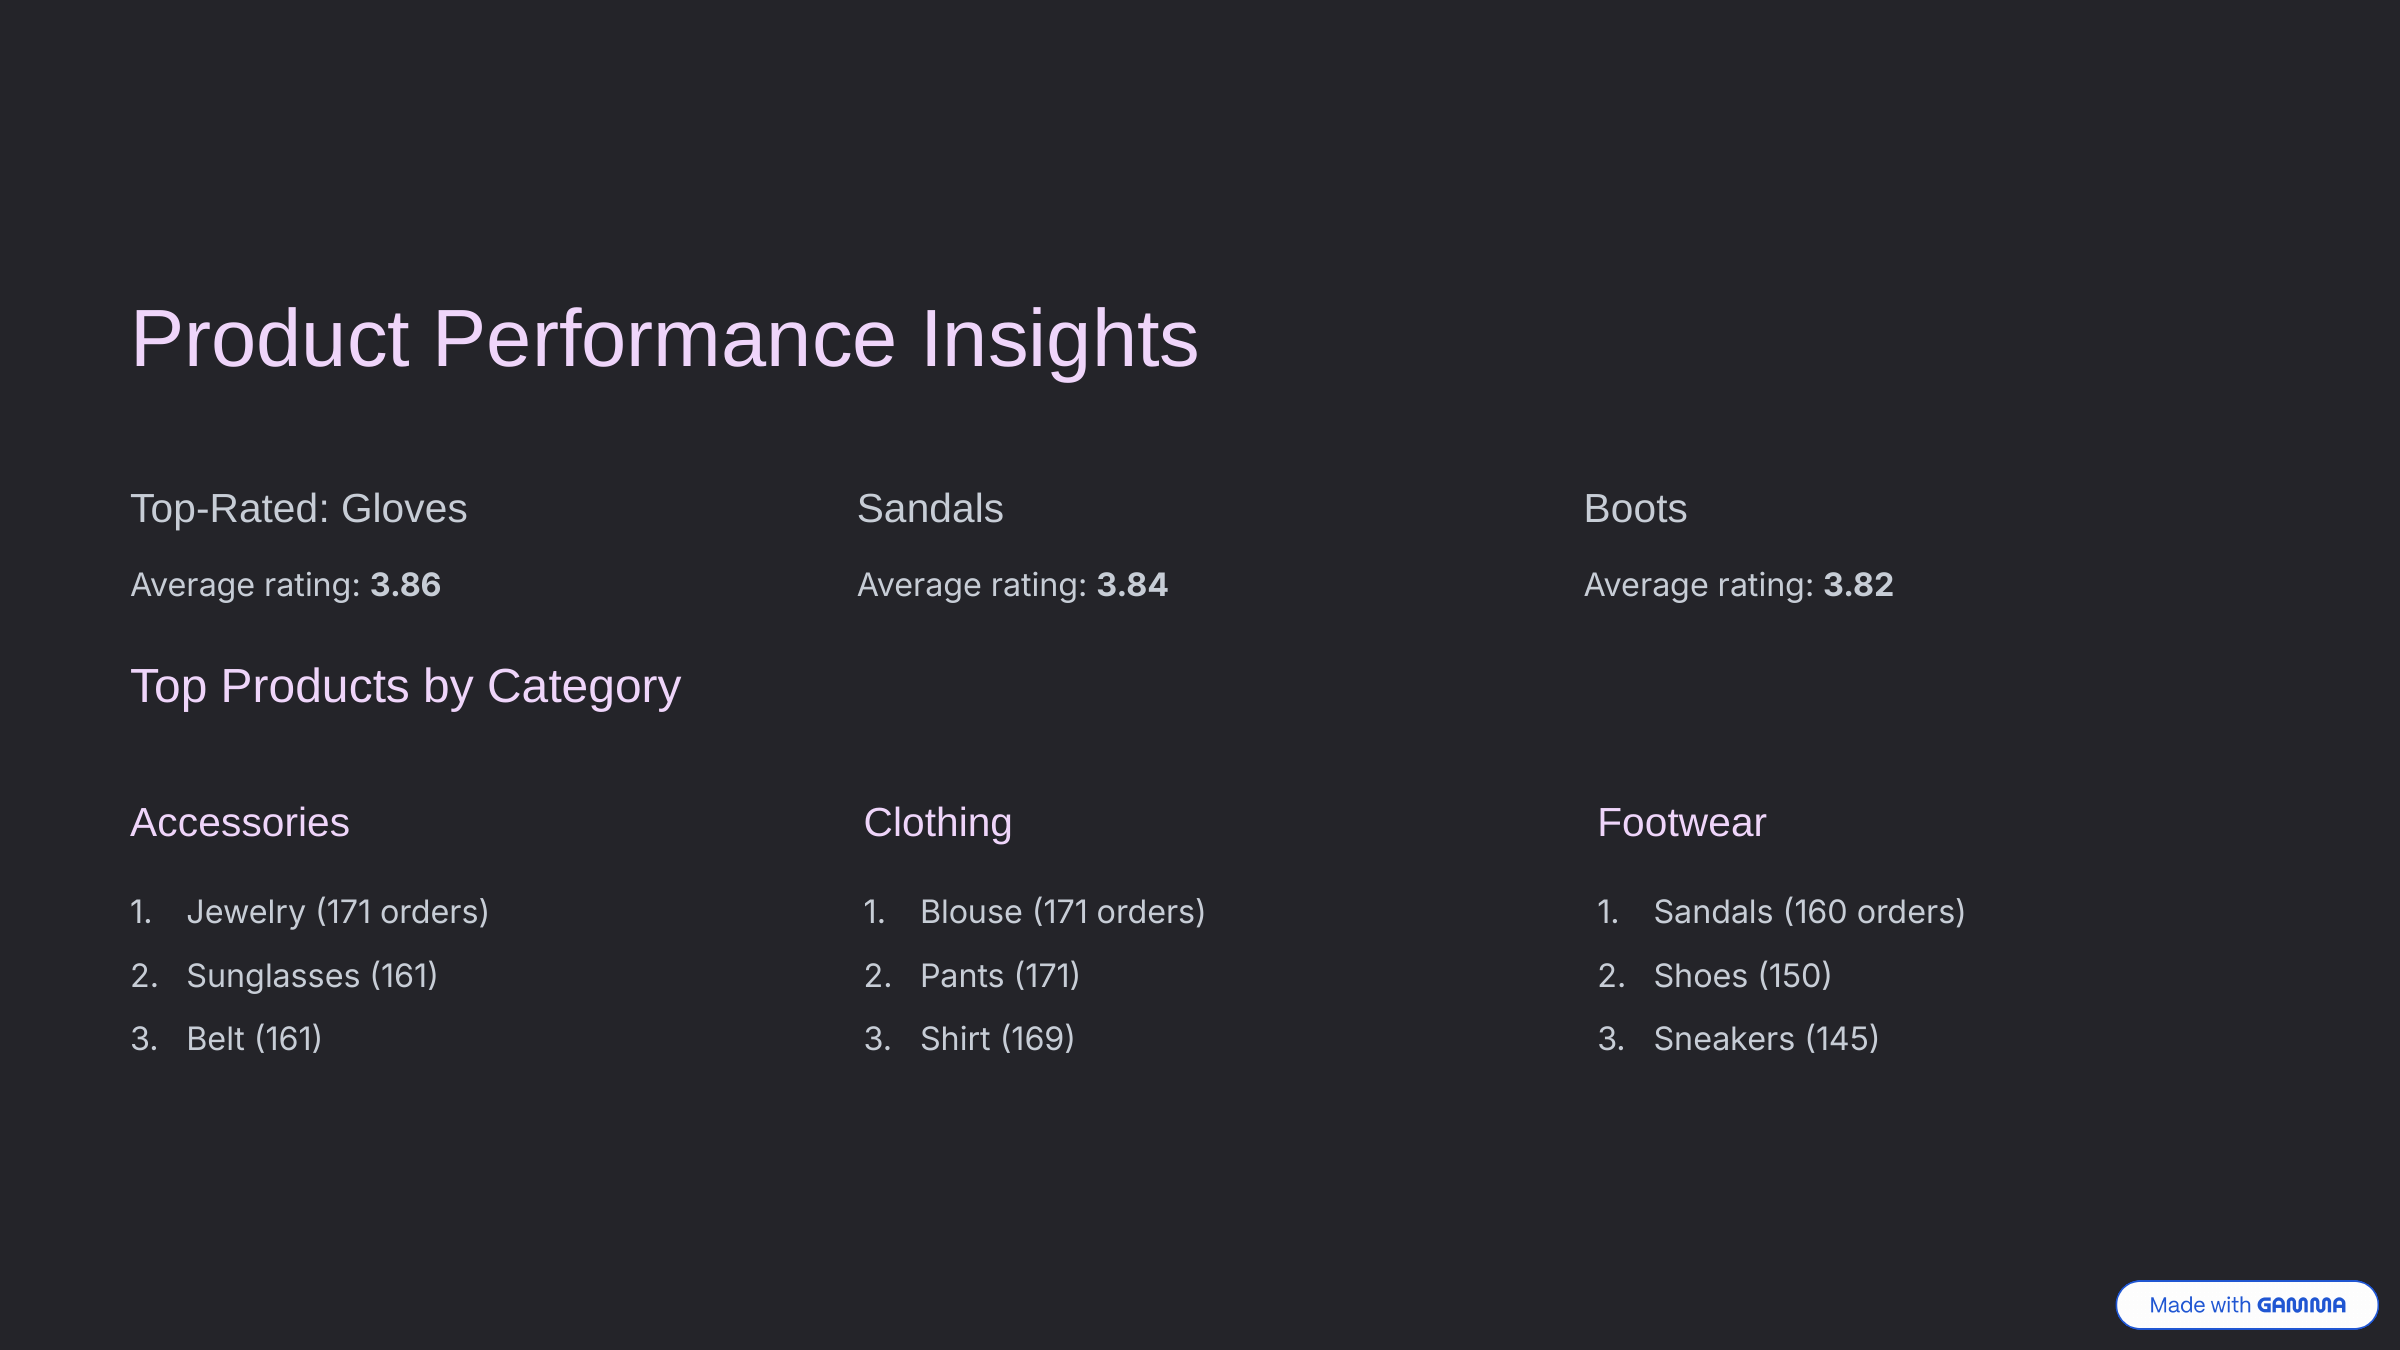

Product Performance Insights
Top-Rated: Gloves
Sandals
Boots
Average rating: 3.86
Average rating: 3.84
Average rating: 3.82
Top Products by Category
Accessories
Clothing
Footwear
Jewelry (171 orders)
Blouse (171 orders)
Sandals (160 orders)
Sunglasses (161)
Pants (171)
Shoes (150)
Belt (161)
Shirt (169)
Sneakers (145)